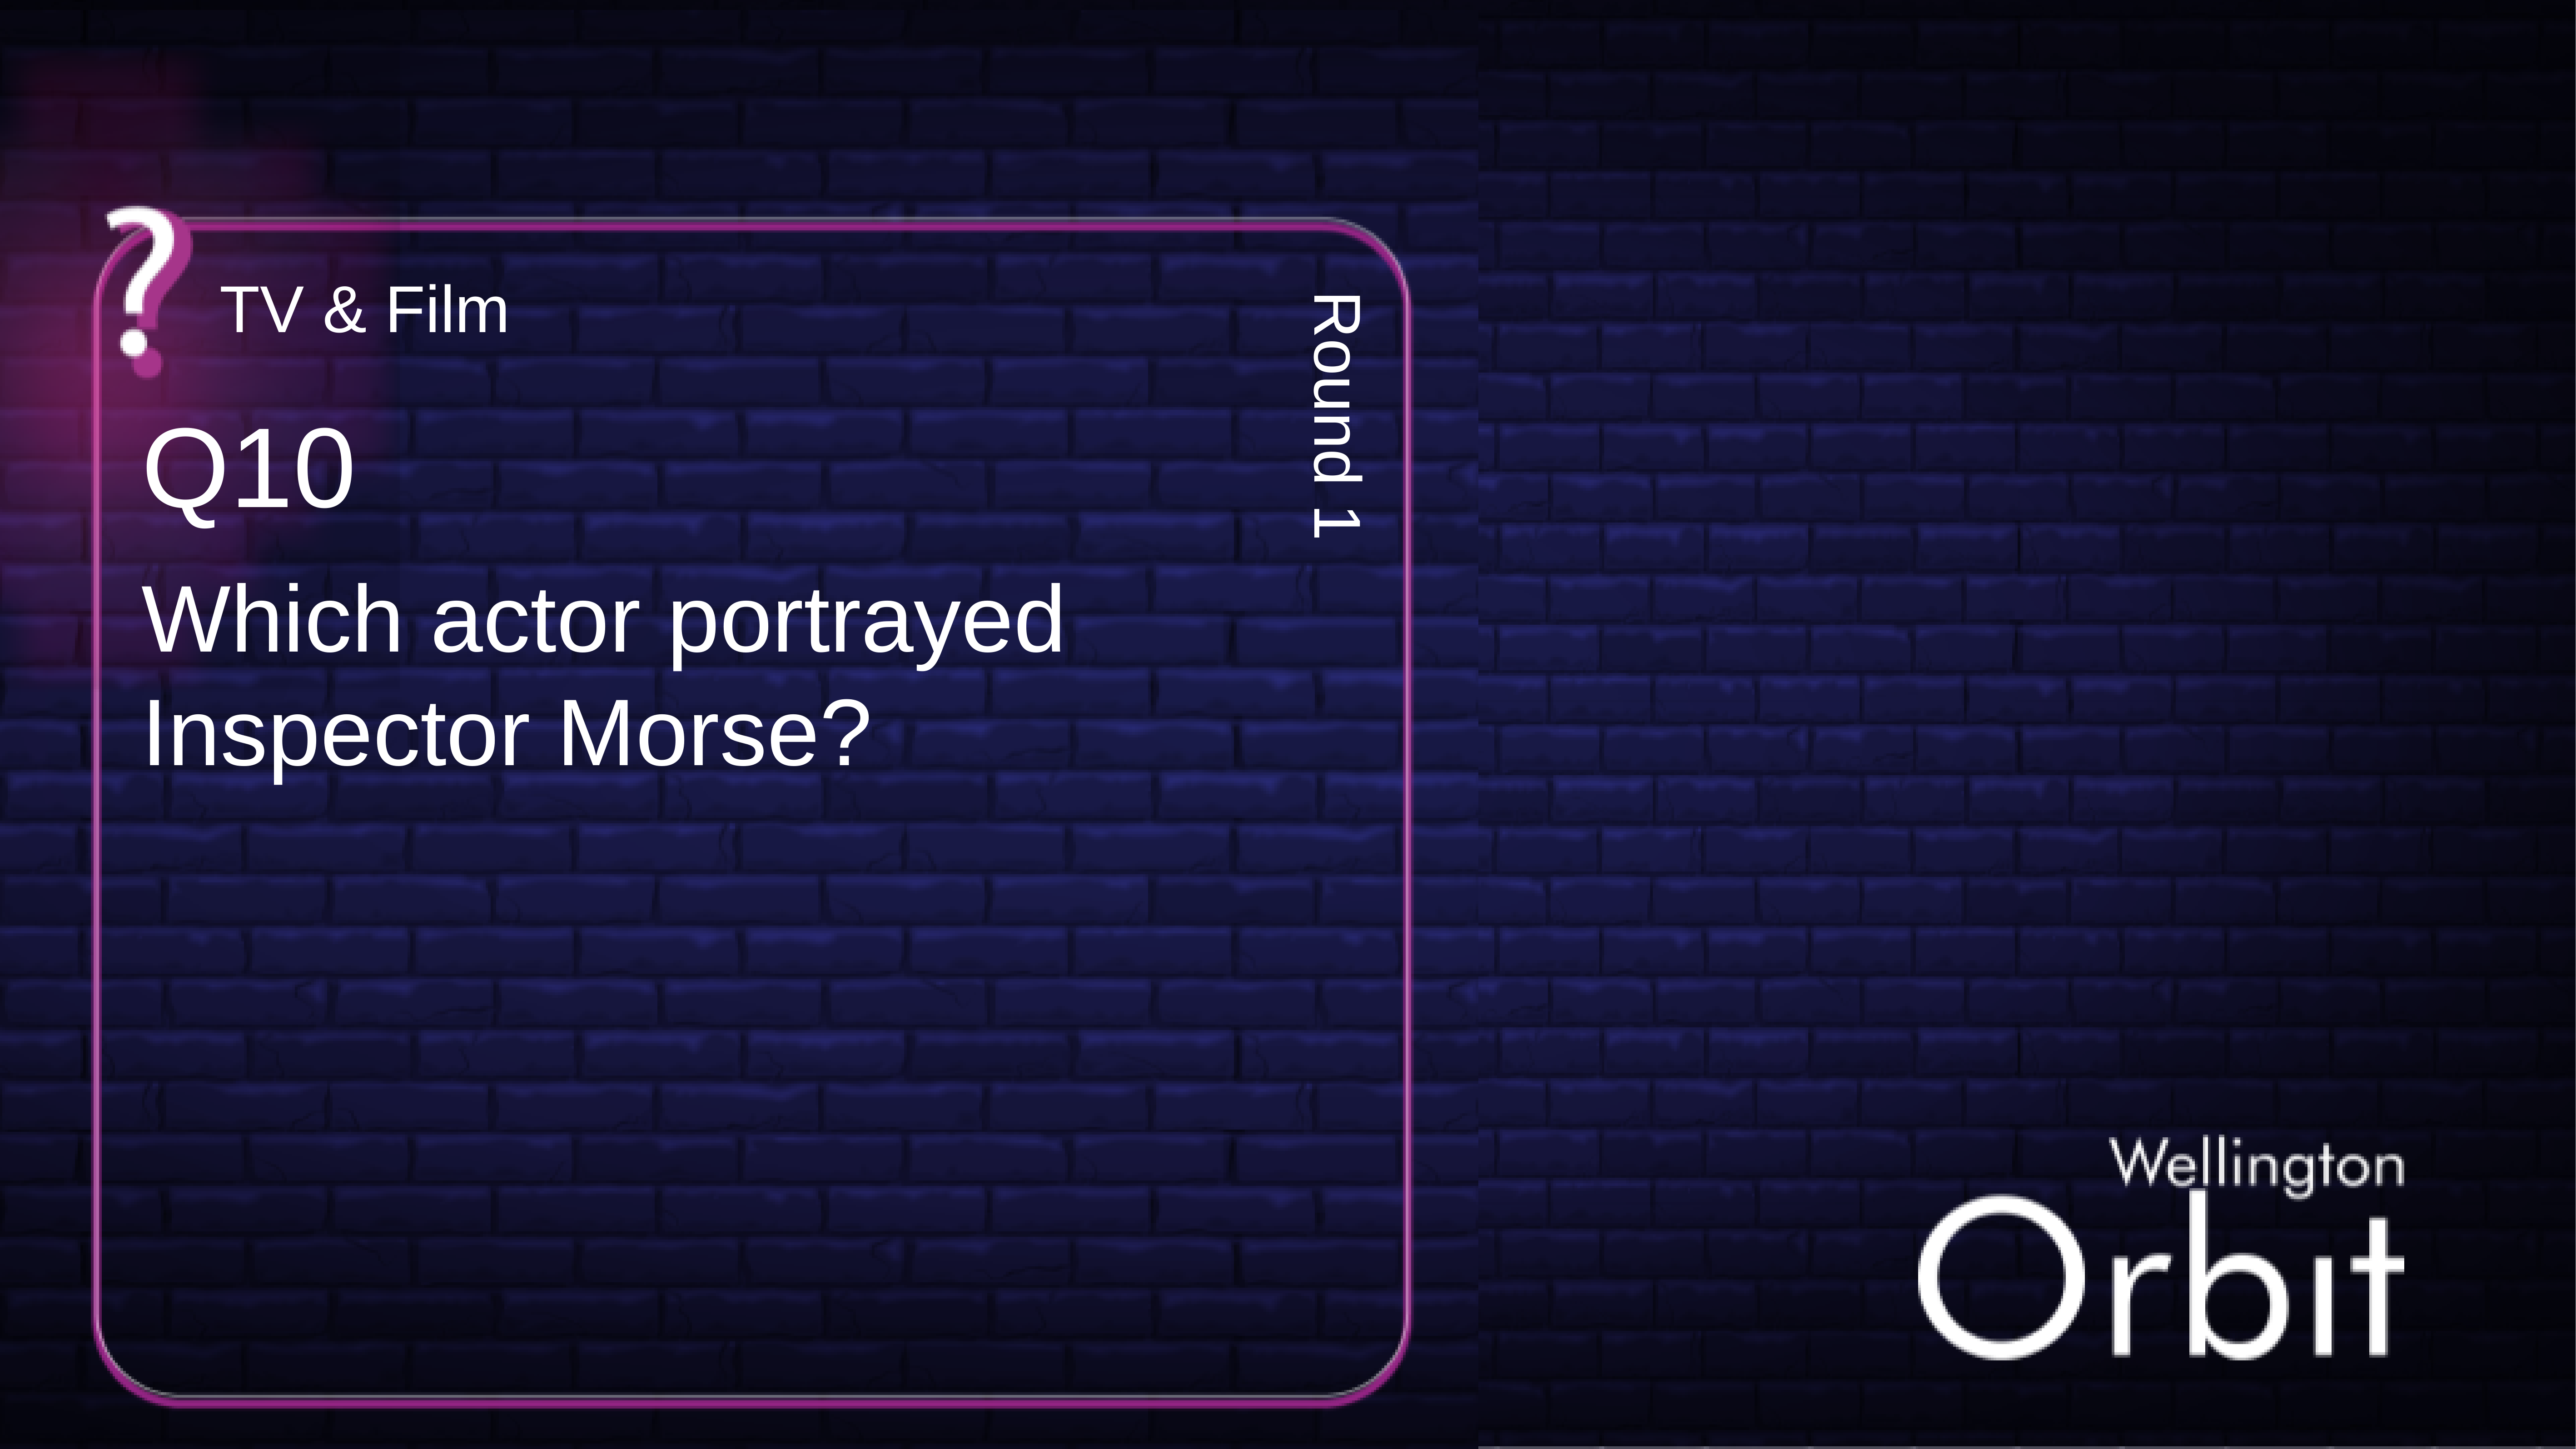

TV & Film
Q10
Round 1
Which actor portrayed Inspector Morse?